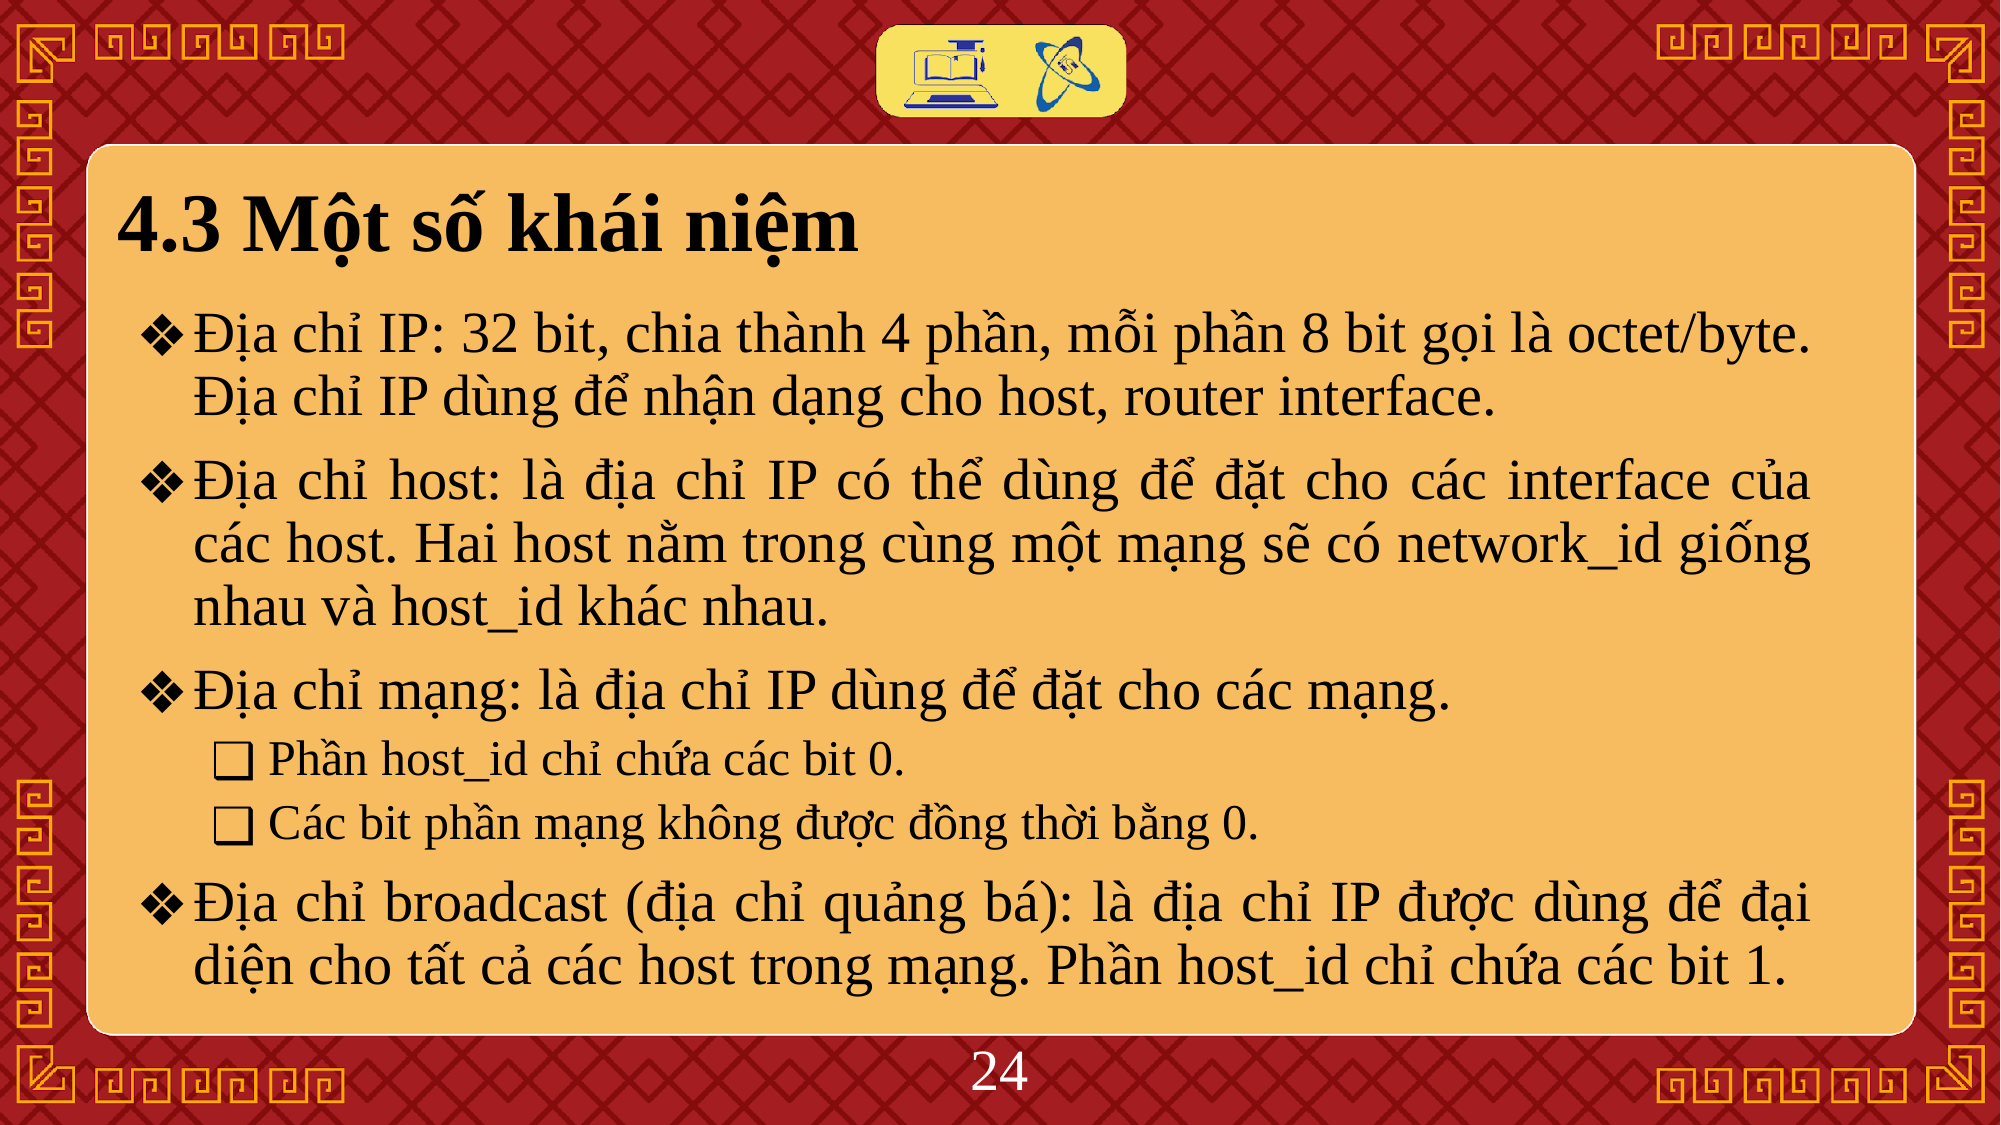

# 4.3 Một số khái niệm
Địa chỉ IP: 32 bit, chia thành 4 phần, mỗi phần 8 bit gọi là octet/byte. Địa chỉ IP dùng để nhận dạng cho host, router interface.
Địa chỉ host: là địa chỉ IP có thể dùng để đặt cho các interface của các host. Hai host nằm trong cùng một mạng sẽ có network_id giống nhau và host_id khác nhau.
Địa chỉ mạng: là địa chỉ IP dùng để đặt cho các mạng.
Phần host_id chỉ chứa các bit 0.
Các bit phần mạng không được đồng thời bằng 0.
Địa chỉ broadcast (địa chỉ quảng bá): là địa chỉ IP được dùng để đại diện cho tất cả các host trong mạng. Phần host_id chỉ chứa các bit 1.
24